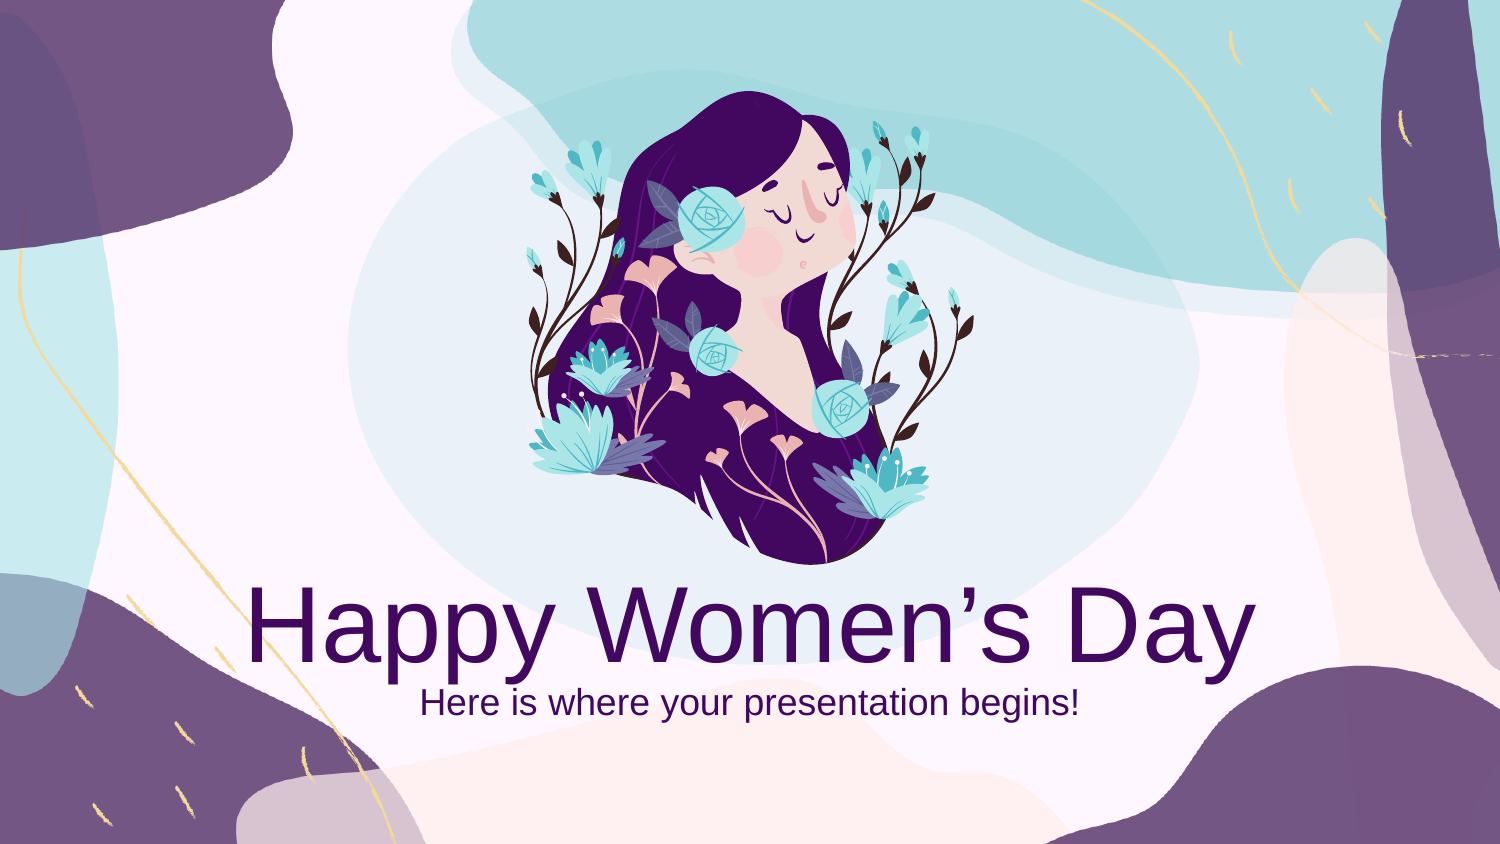

# Happy Women’s Day
Here is where your presentation begins!